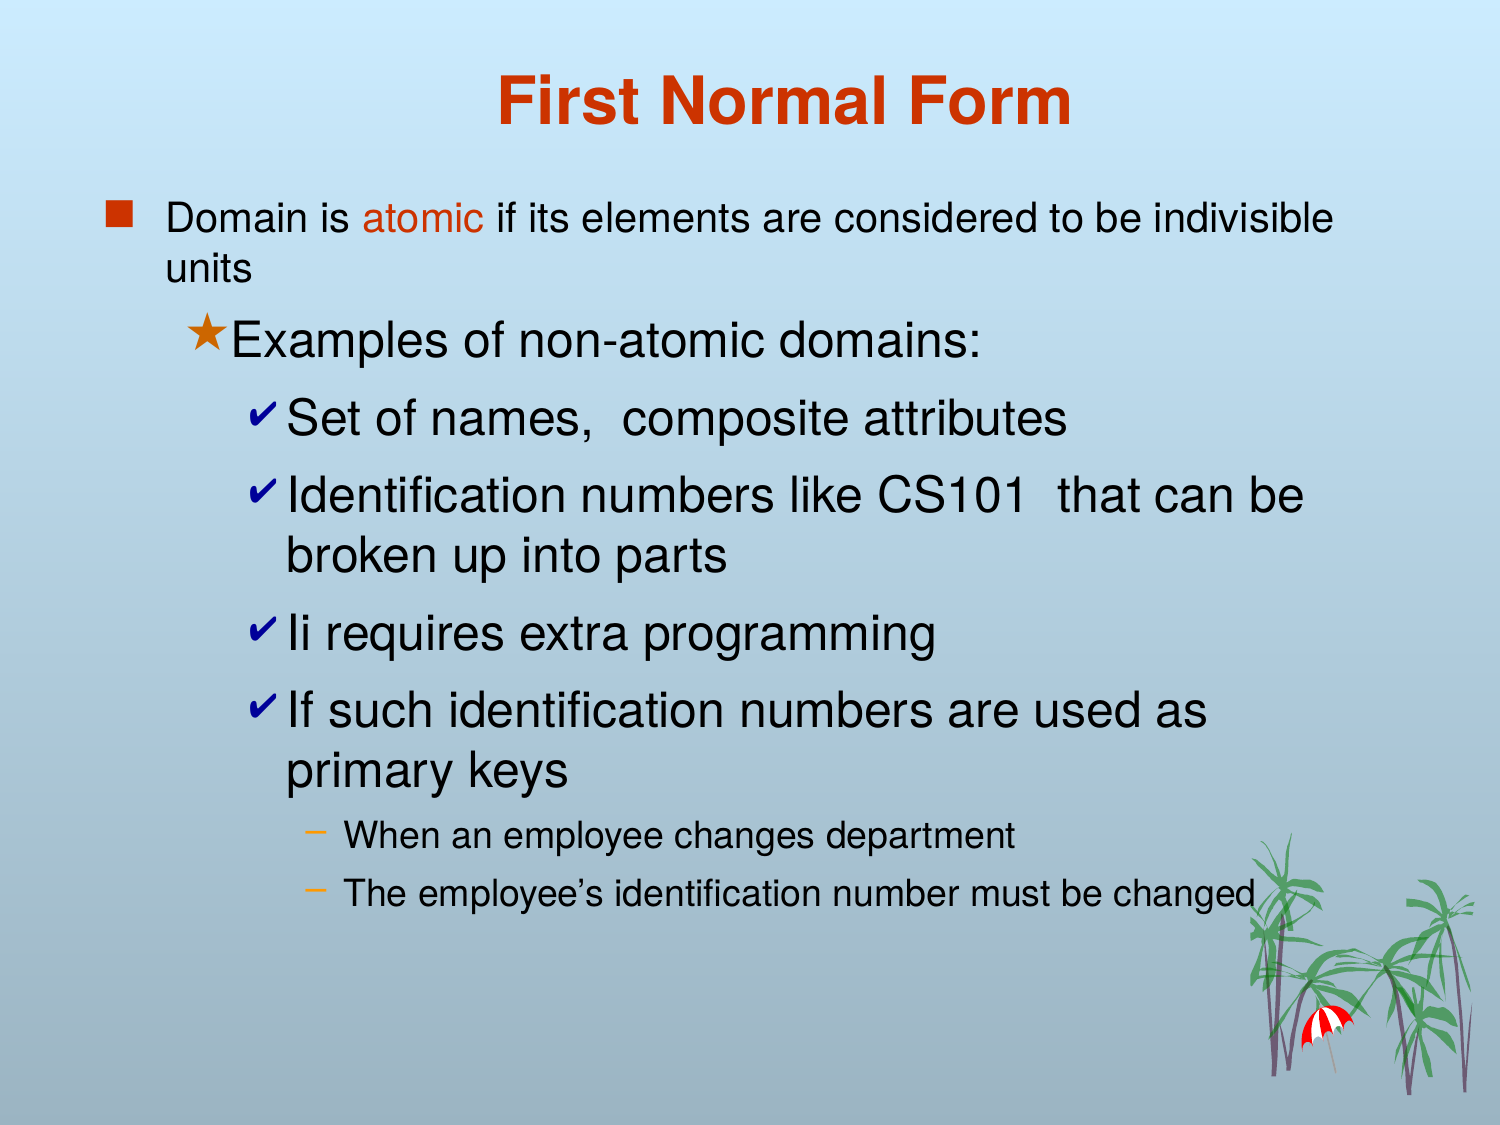

# First Normal Form
Domain is atomic if its elements are considered to be indivisible units
Examples of non-atomic domains:
Set of names,  composite attributes
Identification numbers like CS101  that can be broken up into parts
Ii requires extra programming
If such identification numbers are used as primary keys
When an employee changes department
The employee’s identification number must be changed